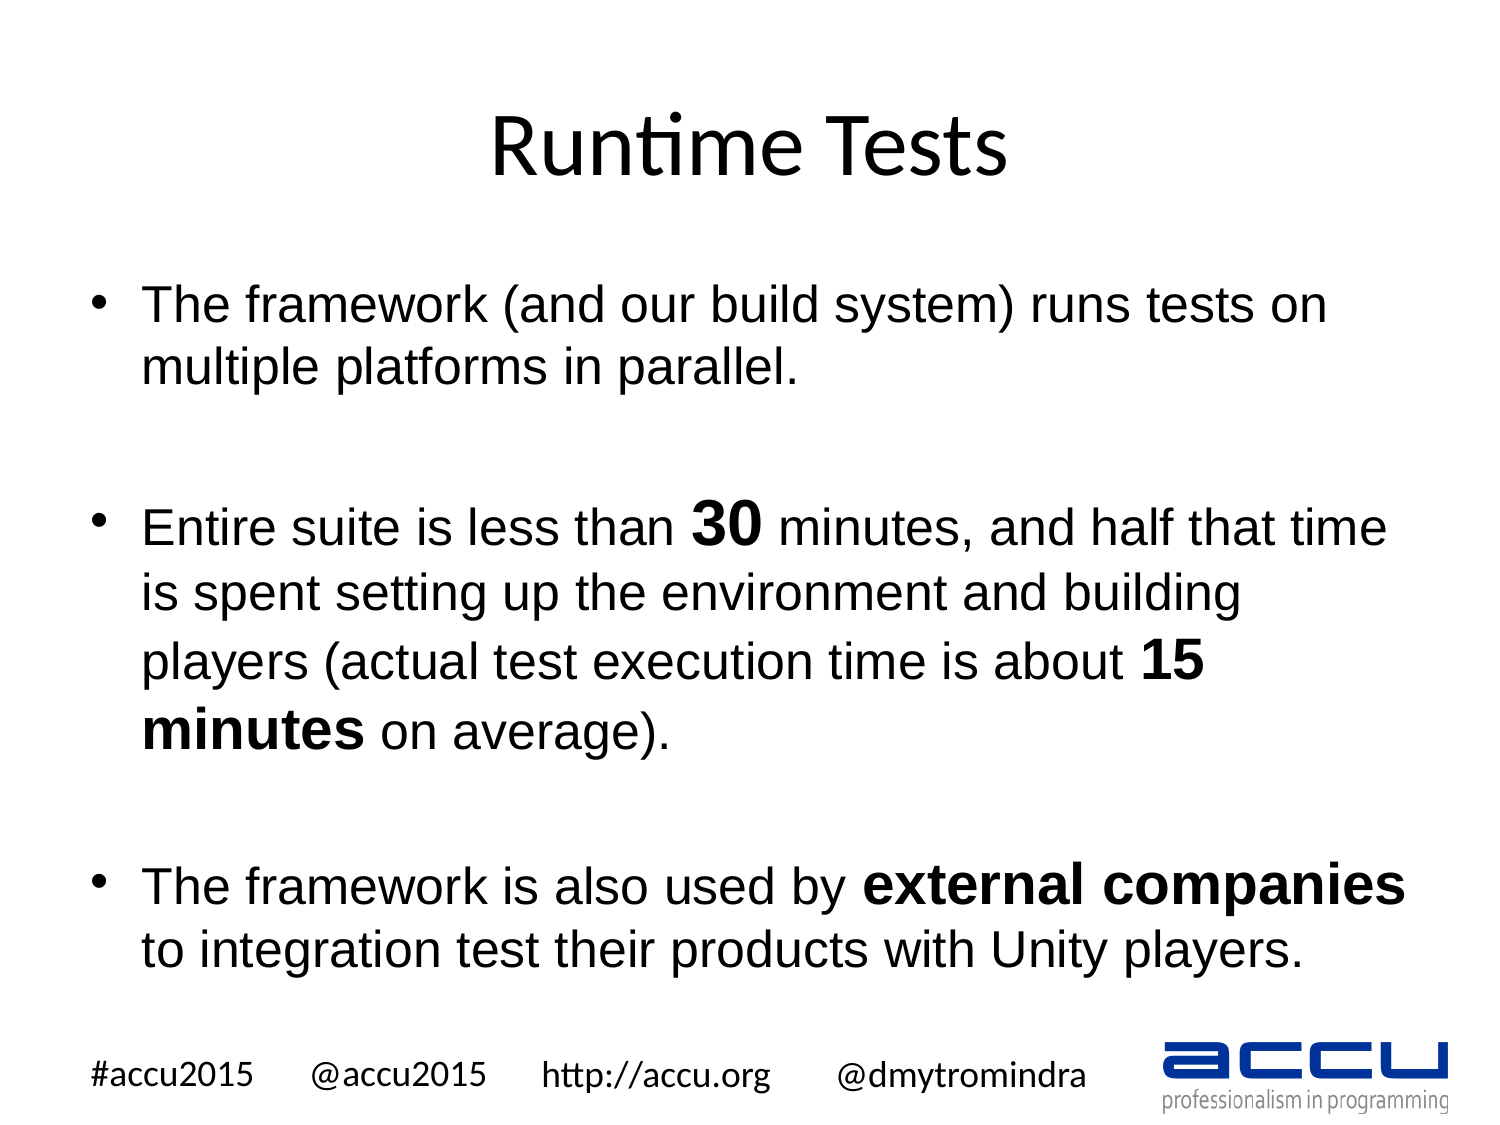

# Runtime Tests
The framework (and our build system) runs tests on multiple platforms in parallel.

Entire suite is less than 30 minutes, and half that time is spent setting up the environment and building players (actual test execution time is about 15 minutes on average).

The framework is also used by external companies to integration test their products with Unity players.